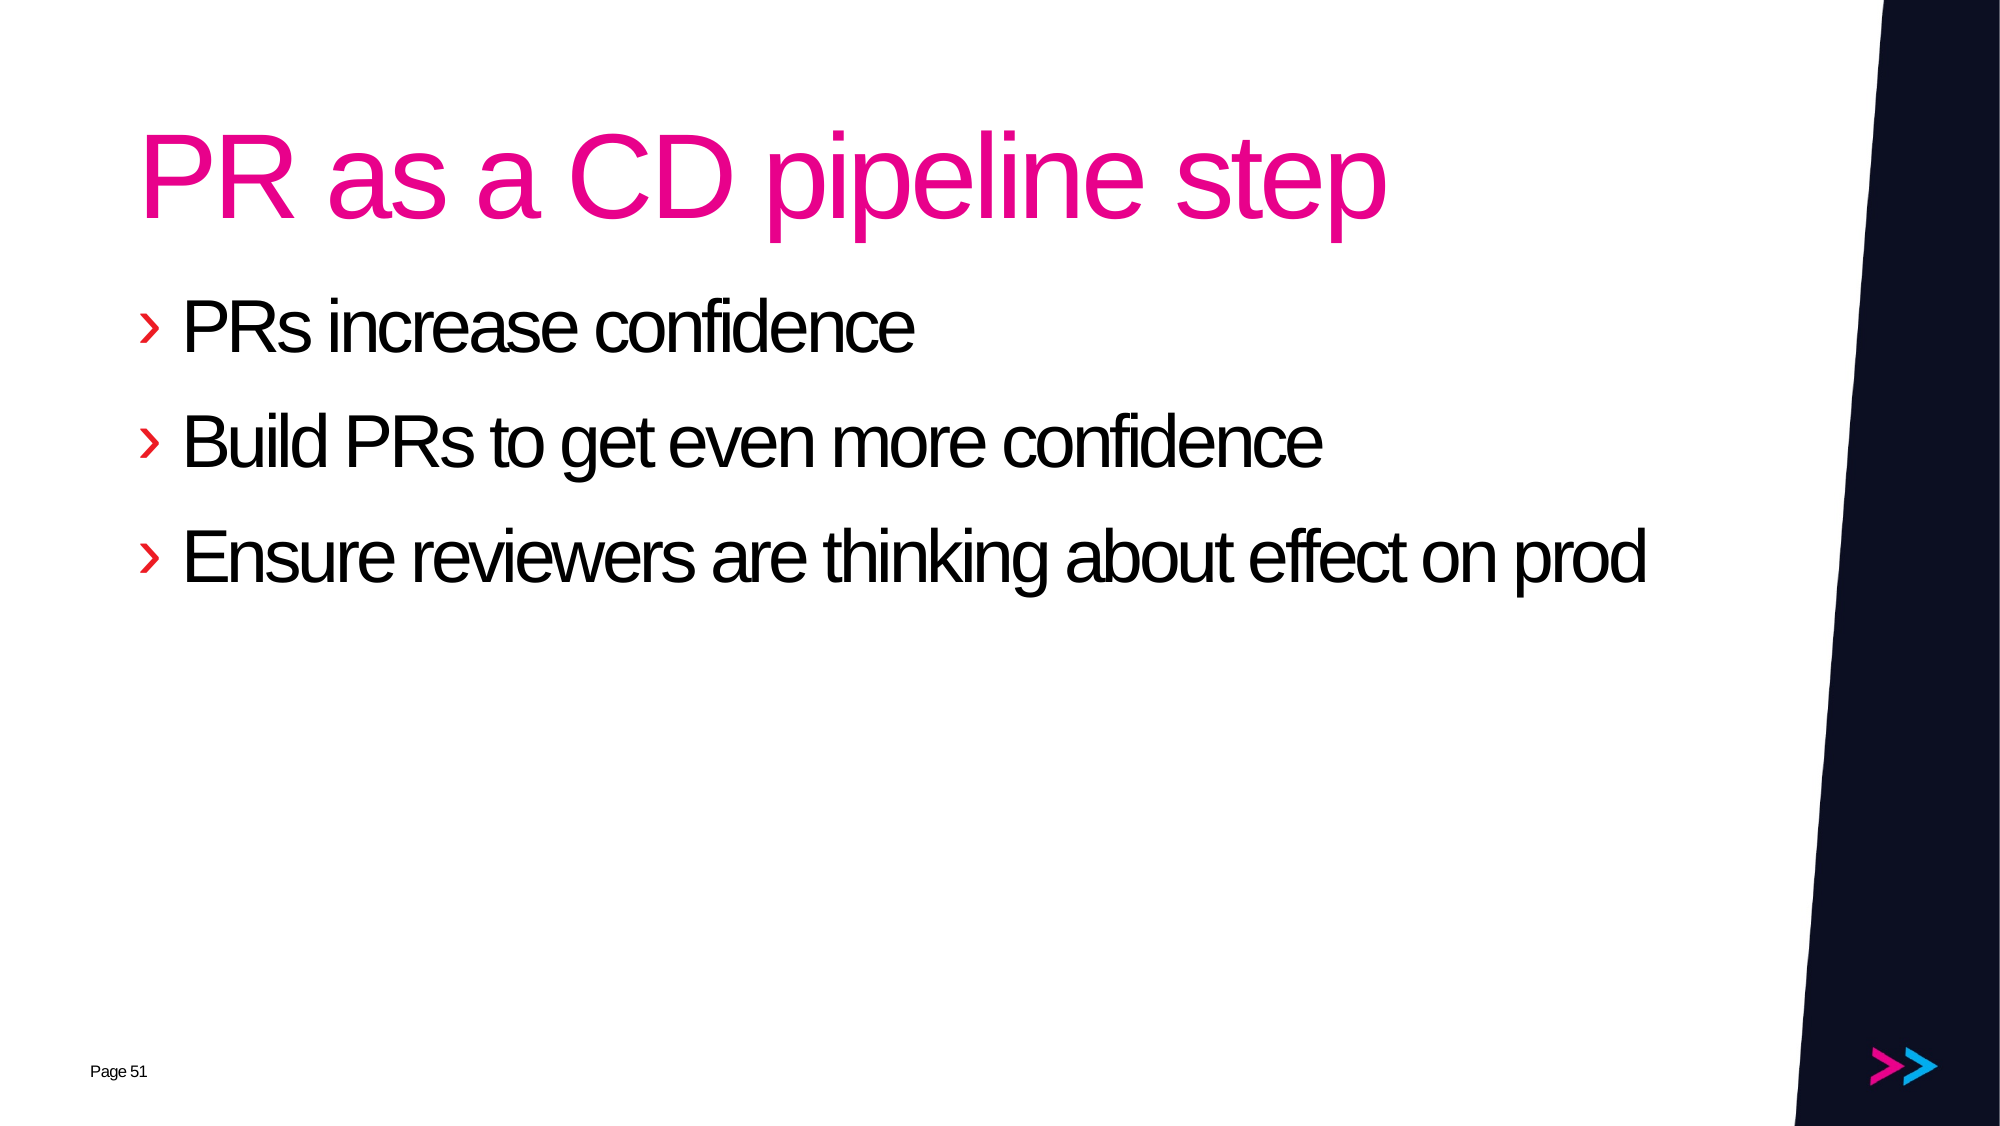

# PR as a CD pipeline step
PRs increase confidence
Build PRs to get even more confidence
Ensure reviewers are thinking about effect on prod
51